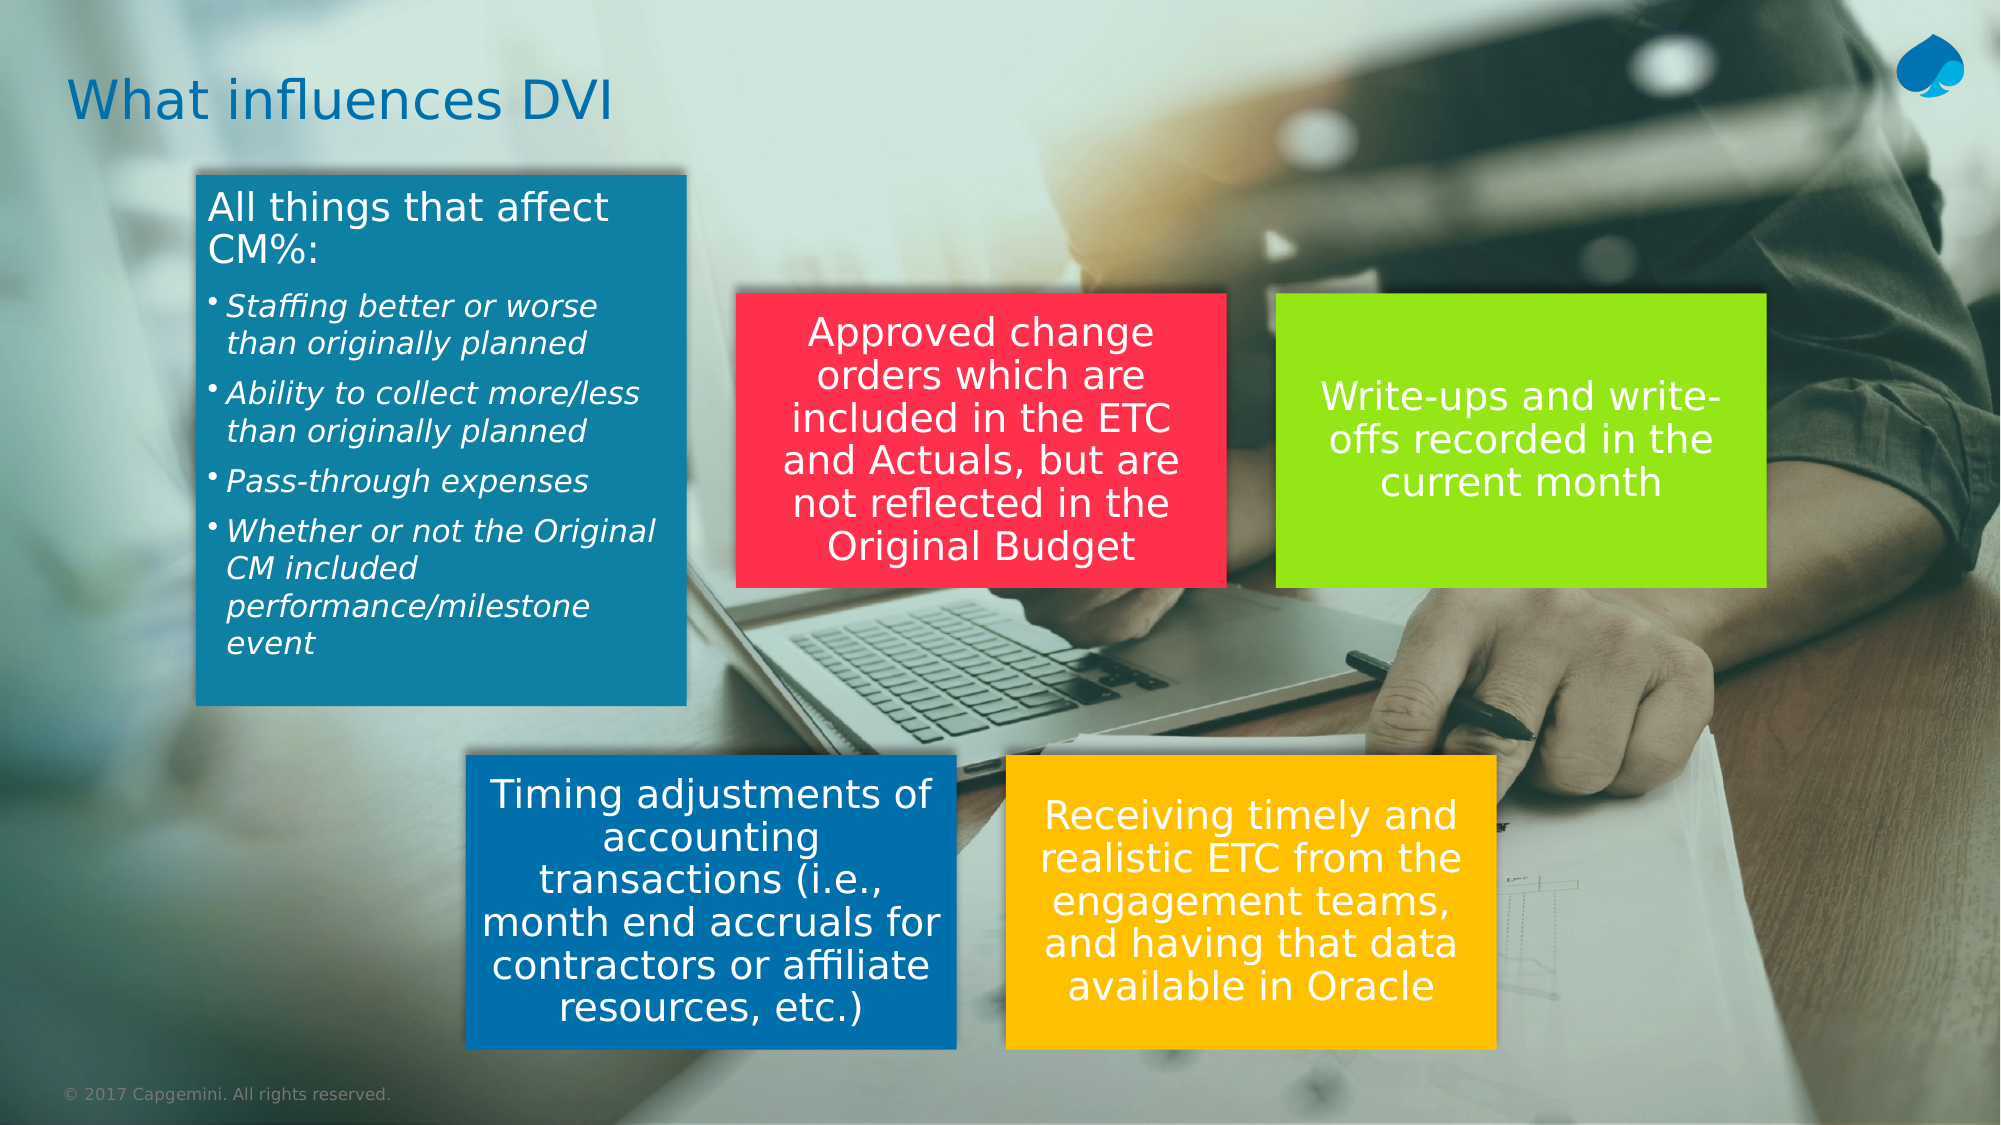

# What influences DVI
All things that affect CM%:
Staffing better or worse than originally planned
Ability to collect more/less than originally planned
Pass-through expenses
Whether or not the Original CM included performance/milestone event
Approved change orders which are included in the ETC and Actuals, but are not reflected in the Original Budget
Write-ups and write-offs recorded in the current month
Timing adjustments of accounting transactions (i.e., month end accruals for contractors or affiliate resources, etc.)
Receiving timely and realistic ETC from the engagement teams, and having that data available in Oracle